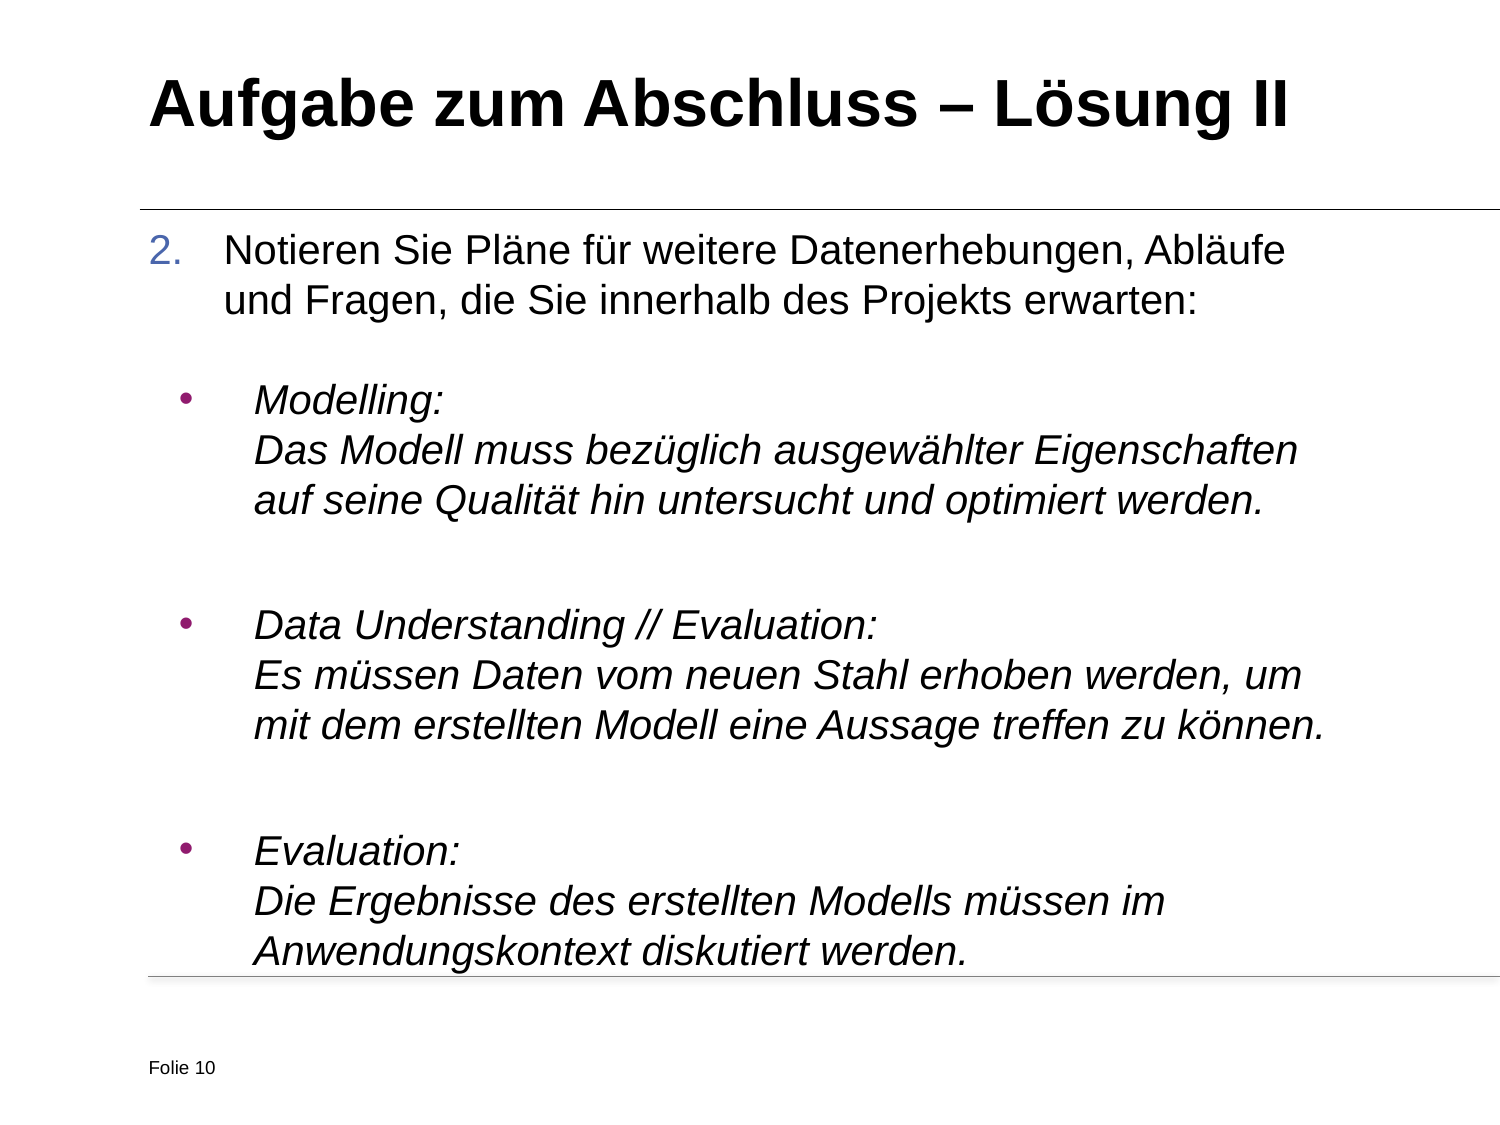

# Aufgabe zum Abschluss – Lösung II
Notieren Sie Pläne für weitere Datenerhebungen, Abläufe und Fragen, die Sie innerhalb des Projekts erwarten:
Modelling:
Das Modell muss bezüglich ausgewählter Eigenschaften auf seine Qualität hin untersucht und optimiert werden.

Data Understanding // Evaluation:
Es müssen Daten vom neuen Stahl erhoben werden, um mit dem erstellten Modell eine Aussage treffen zu können.

Evaluation:
Die Ergebnisse des erstellten Modells müssen im Anwendungskontext diskutiert werden.
Folie 10